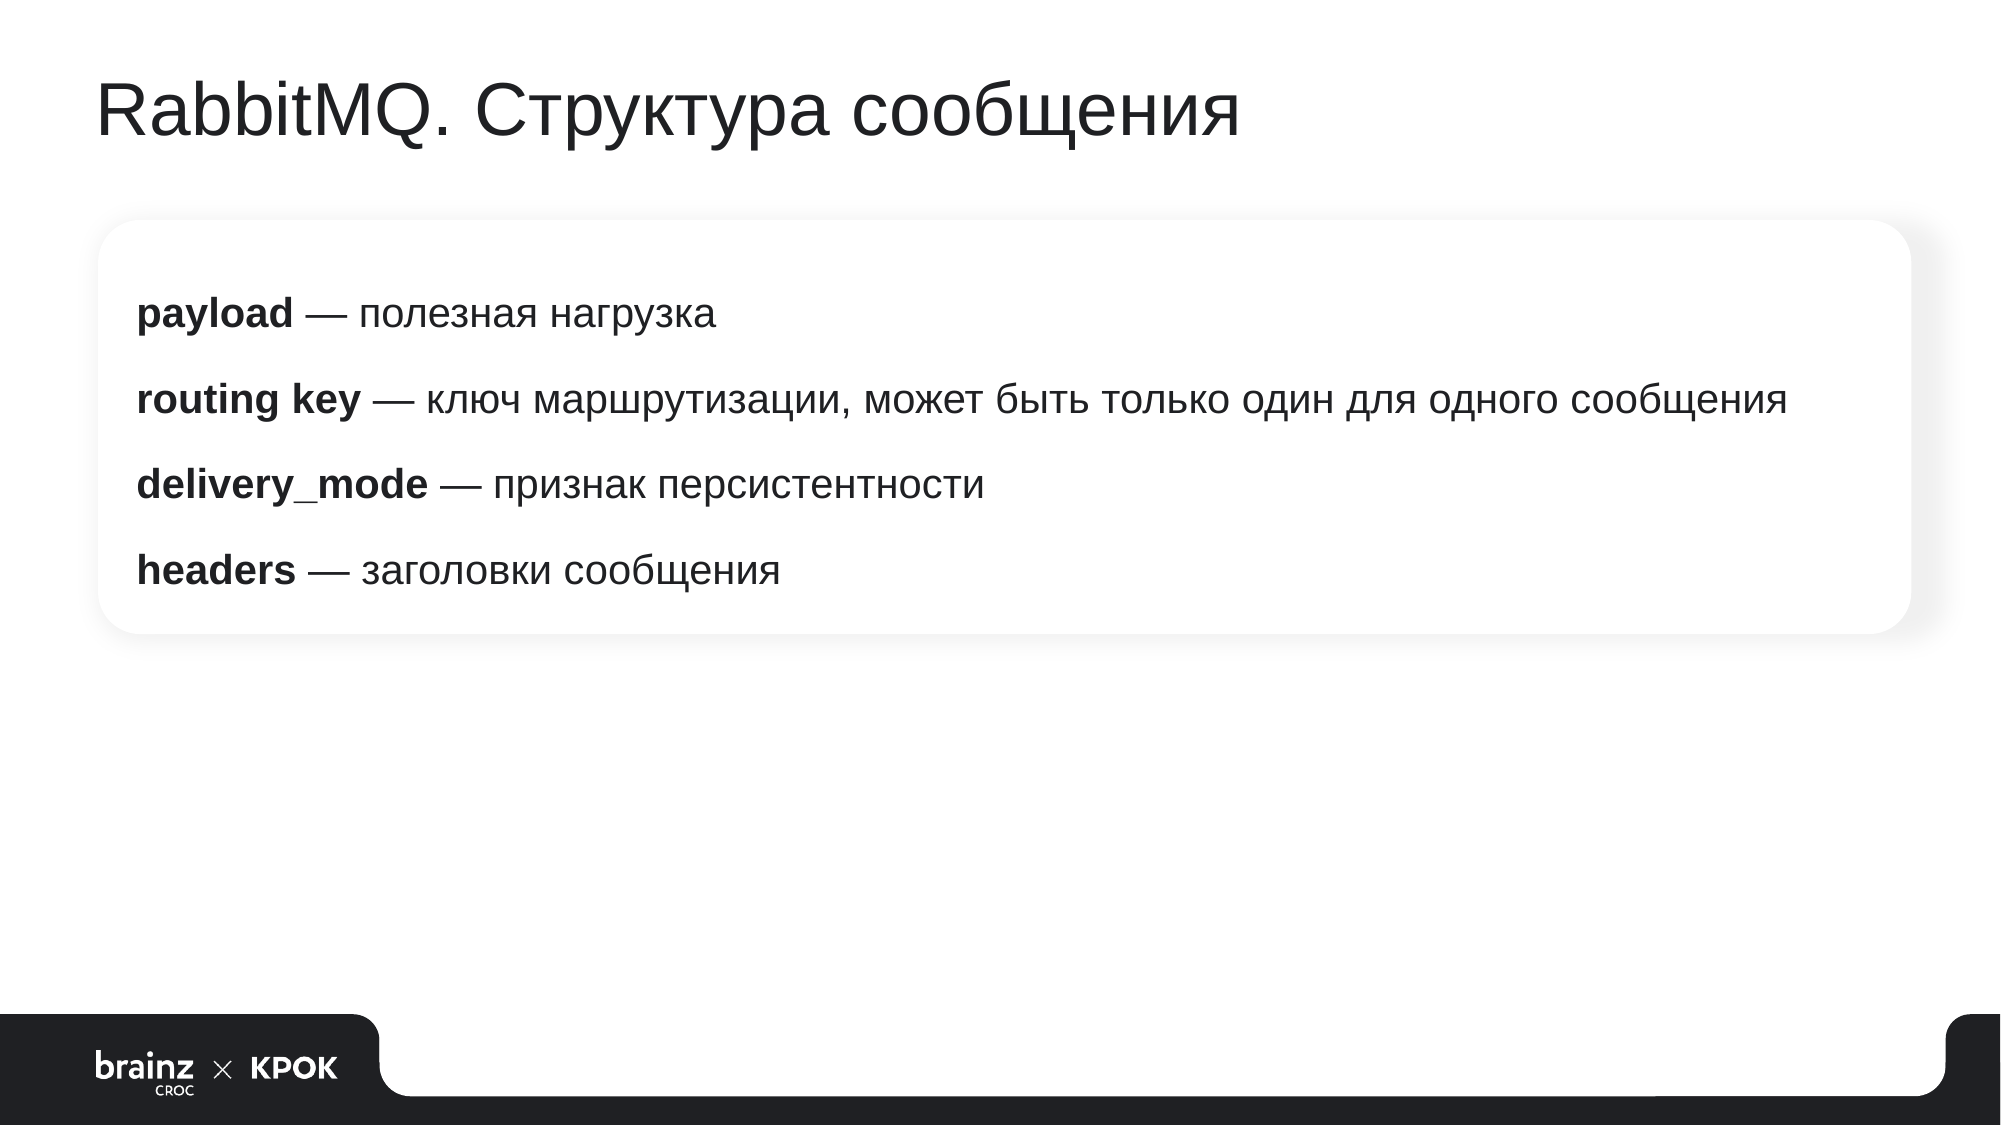

# RabbitMQ. Структура сообщения

payload — полезная нагрузка
routing key — ключ маршрутизации, может быть только один для одного сообщения
delivery_mode — признак персистентности
headers — заголовки сообщения